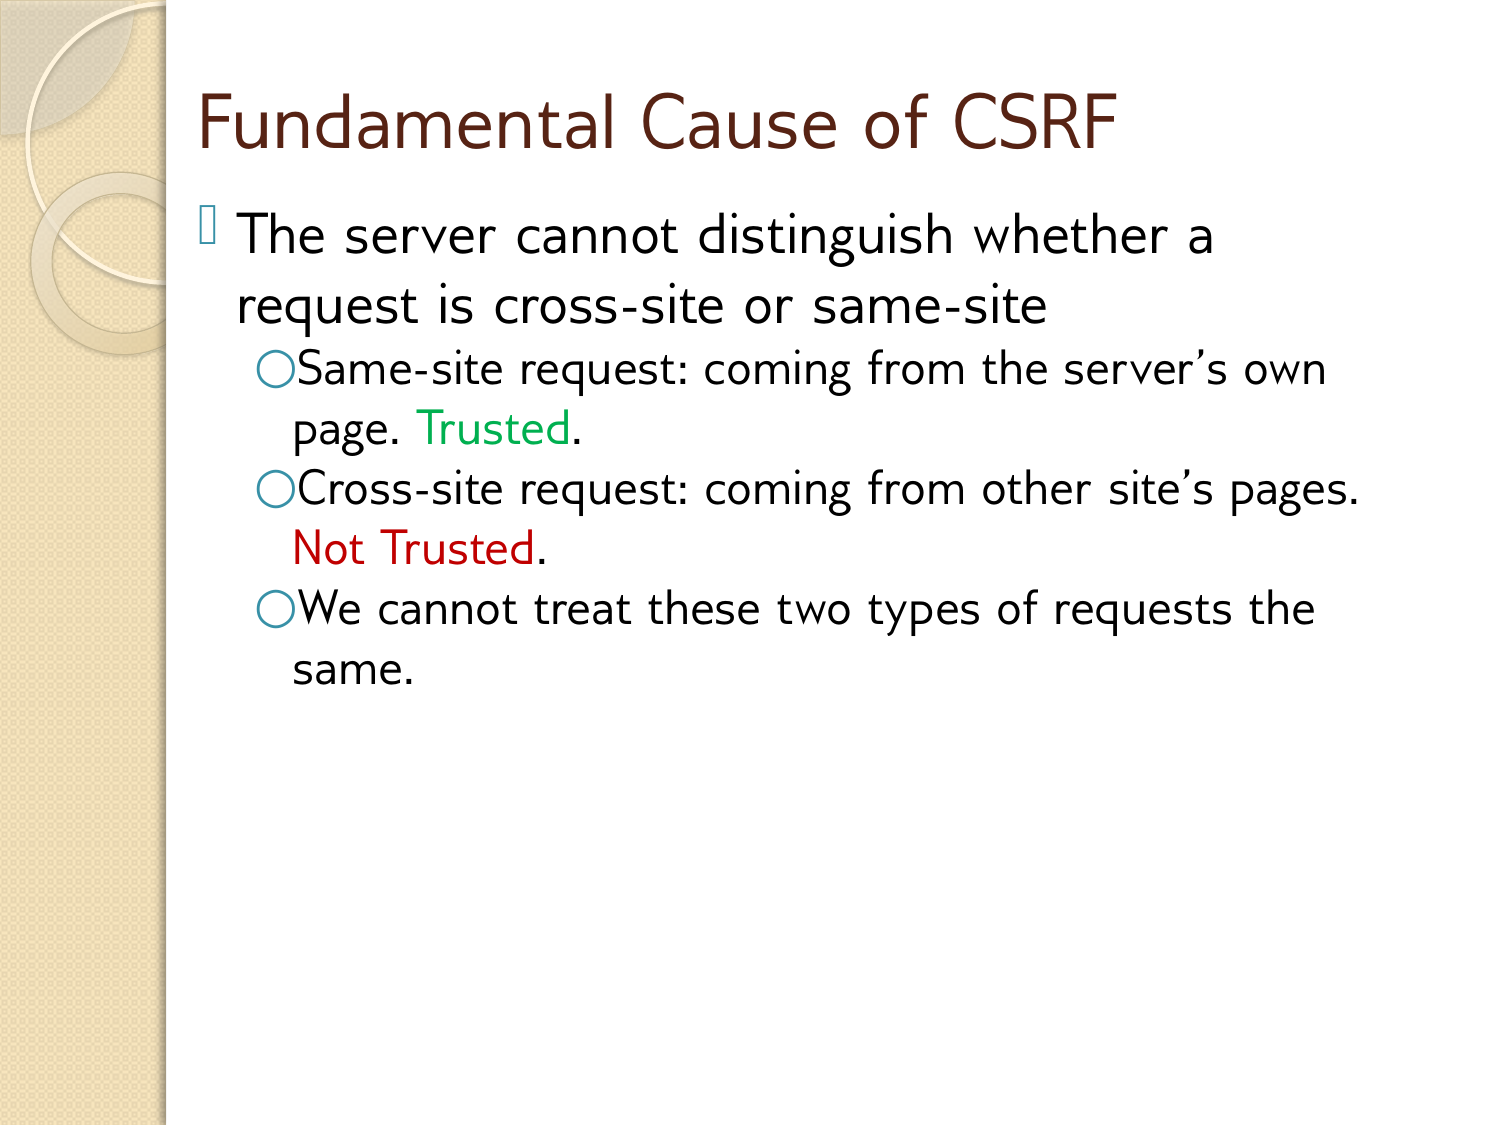

# Fundamental Cause of CSRF
The server cannot distinguish whether a request is cross-site or same-site
Same-site request: coming from the server’s own page. Trusted.
Cross-site request: coming from other site’s pages. Not Trusted.
We cannot treat these two types of requests the same.